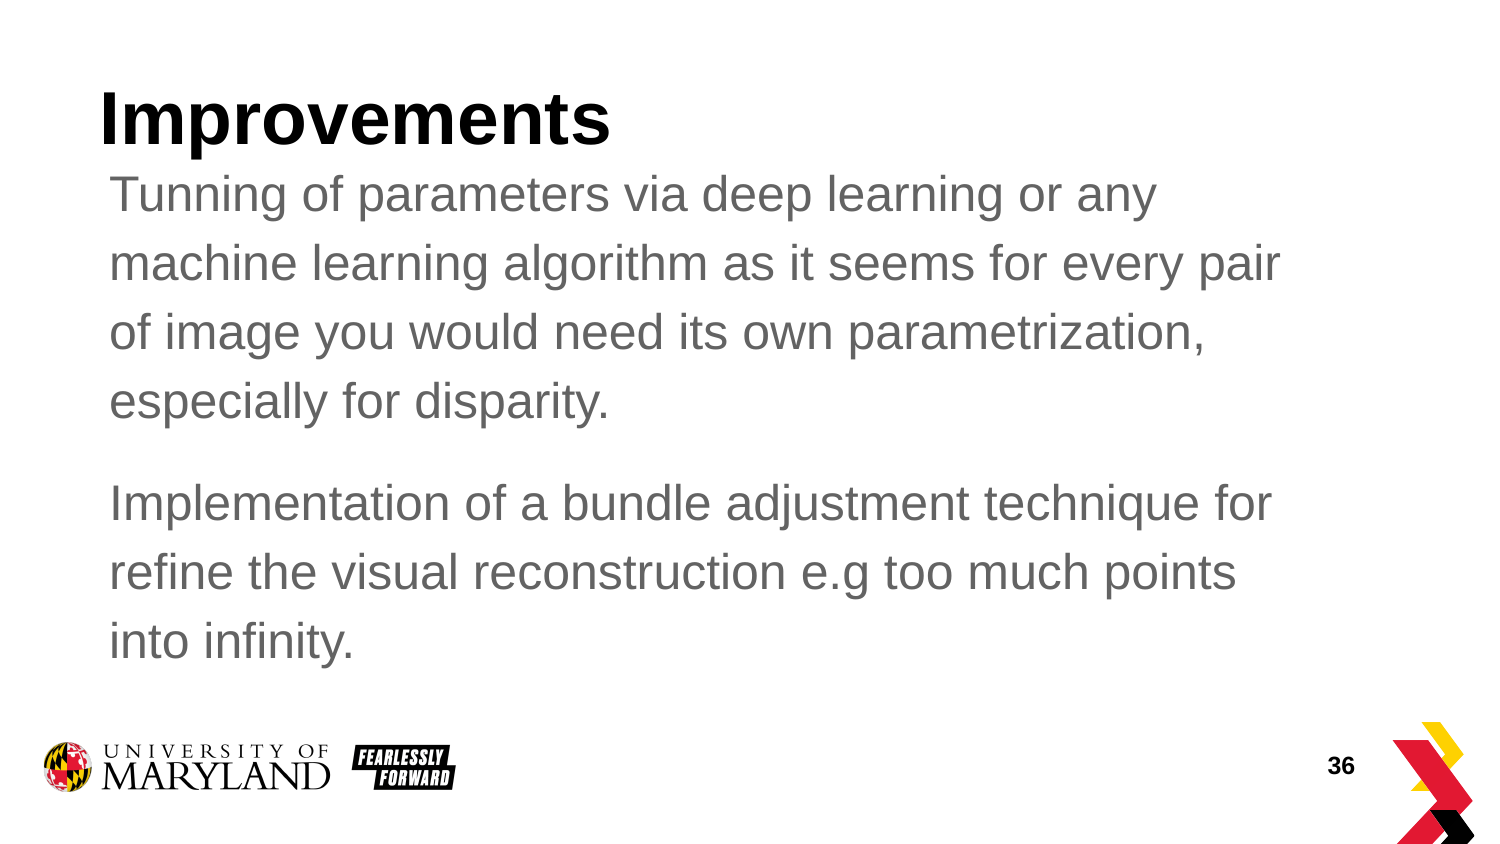

# Improvements
Tunning of parameters via deep learning or any machine learning algorithm as it seems for every pair of image you would need its own parametrization, especially for disparity.
Implementation of a bundle adjustment technique for refine the visual reconstruction e.g too much points into infinity.

36